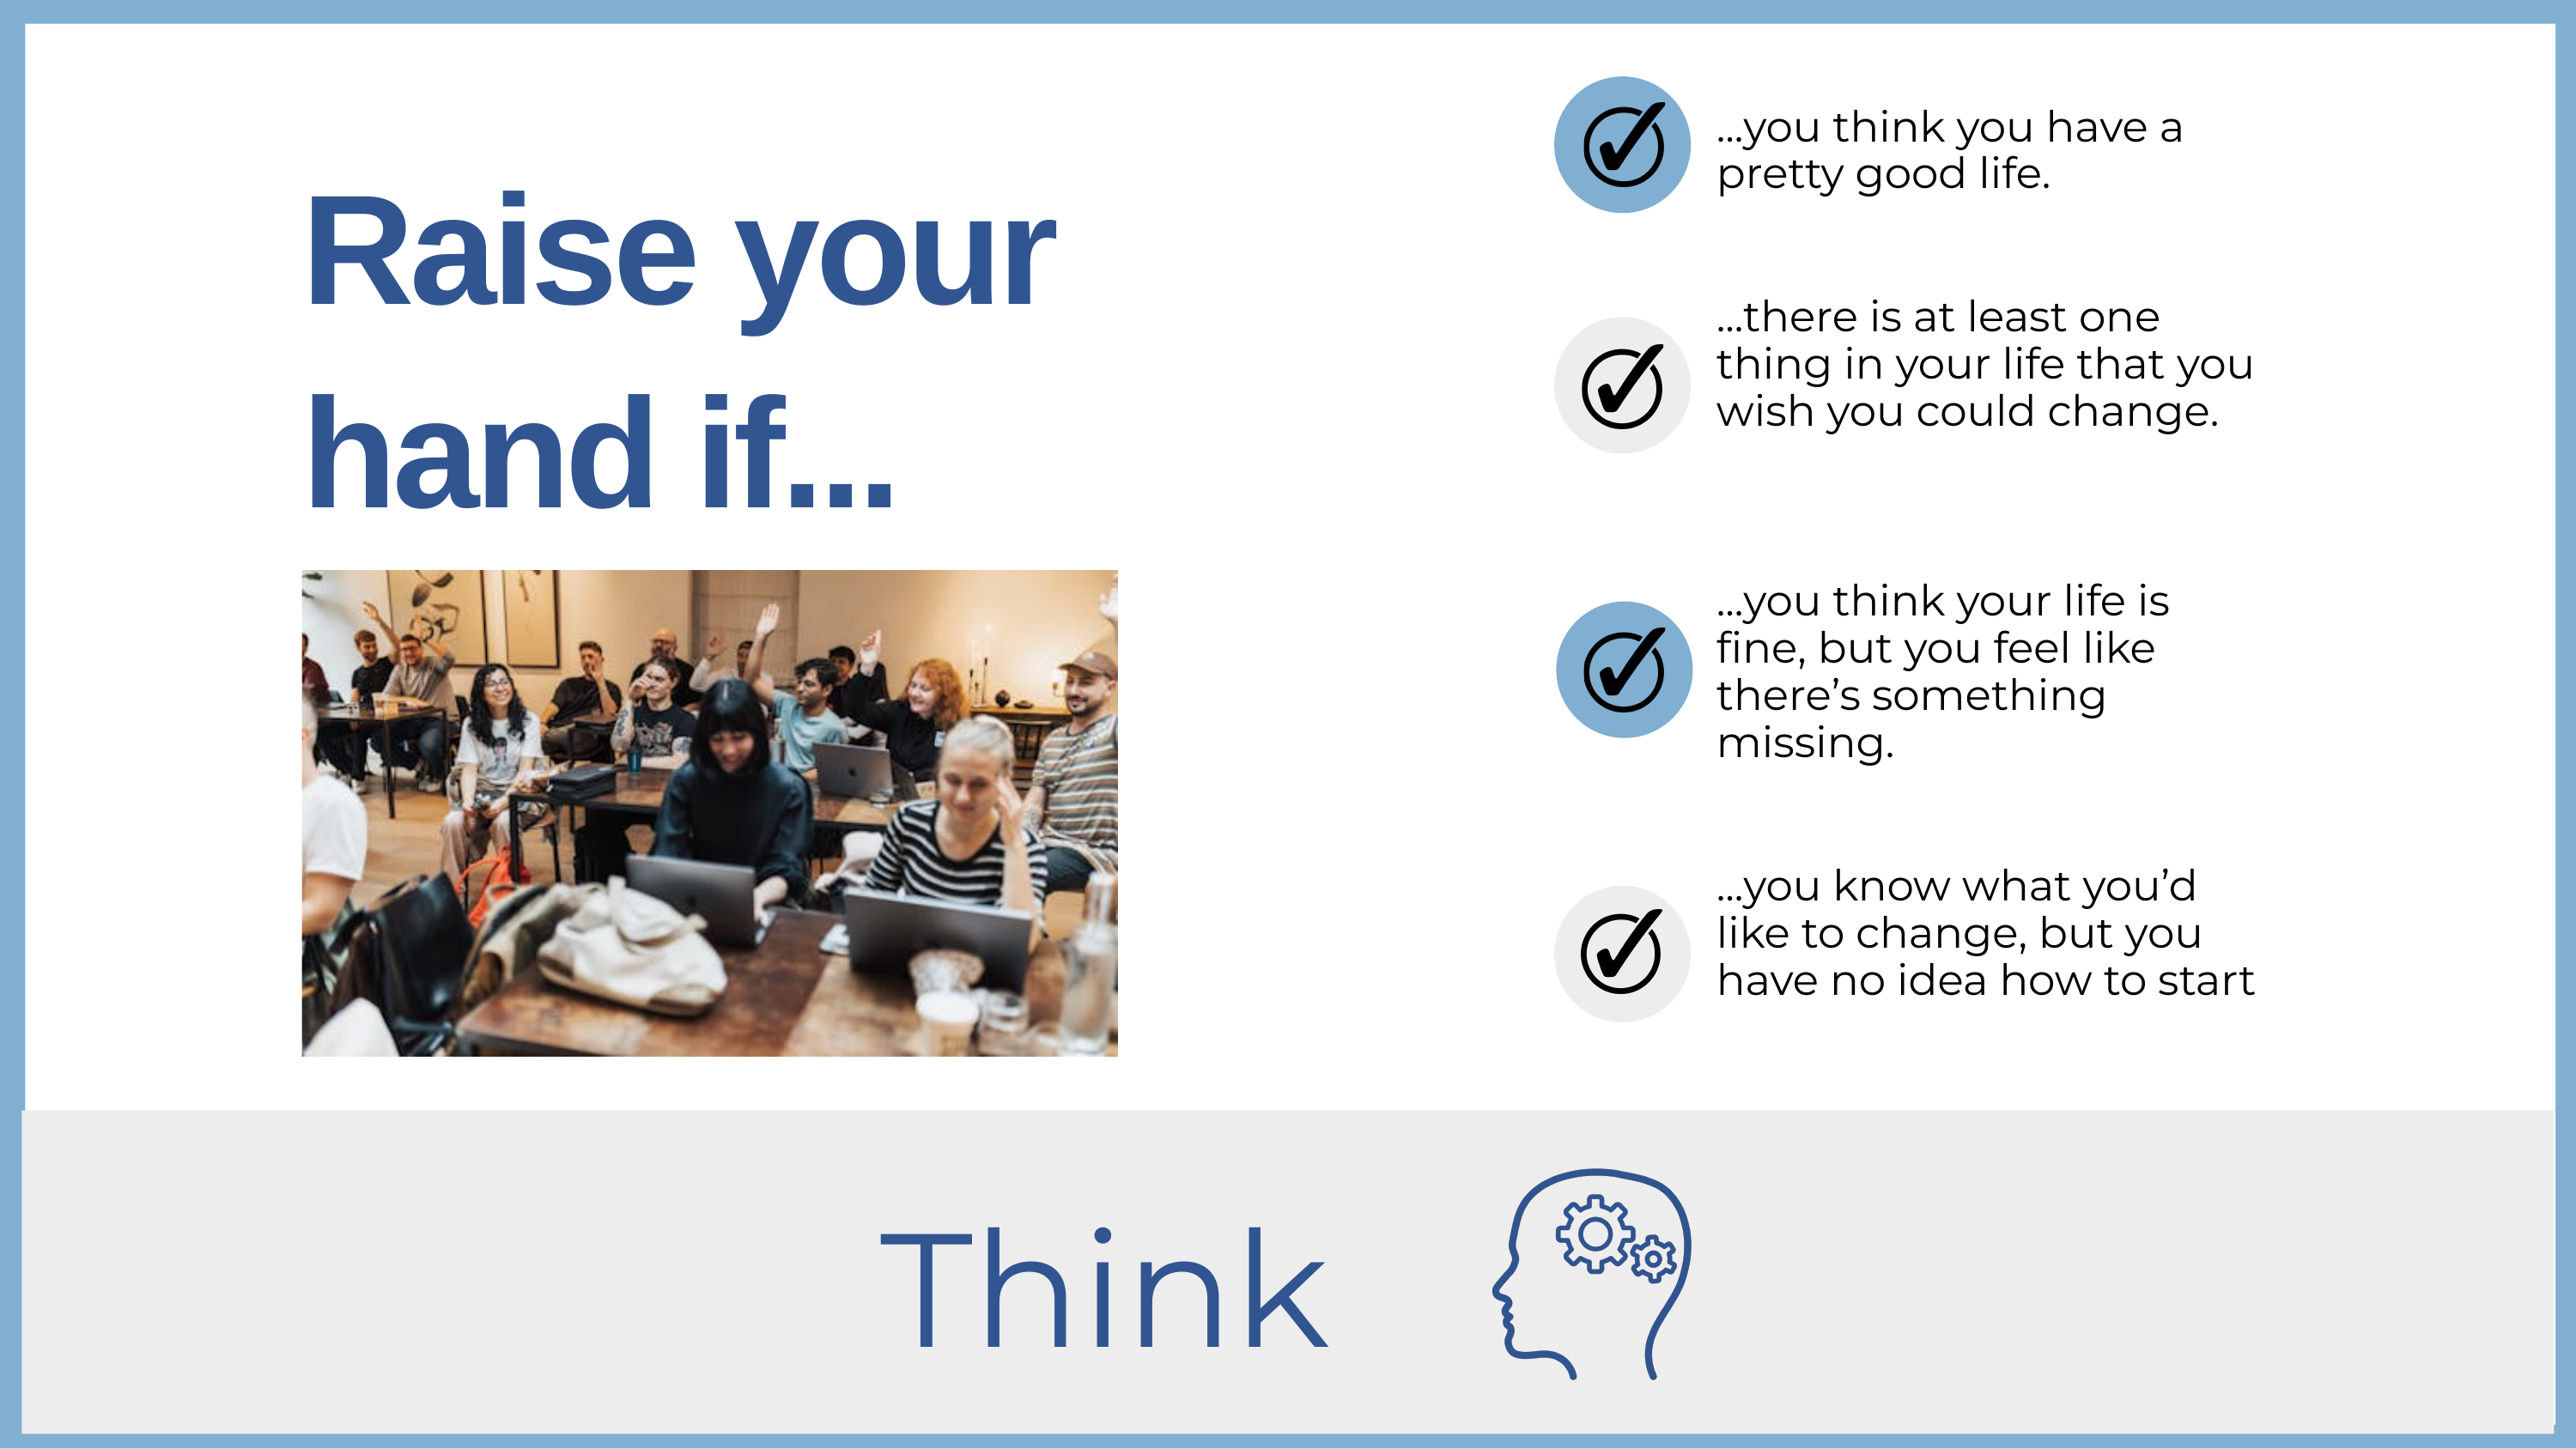

...you think you have a pretty good life.
Raise your hand if...
...there is at least one thing in your life that you wish you could change.

...you think your life is fine, but you feel like there’s something missing.

...you know what you’d like to change, but you have no idea how to start

Think